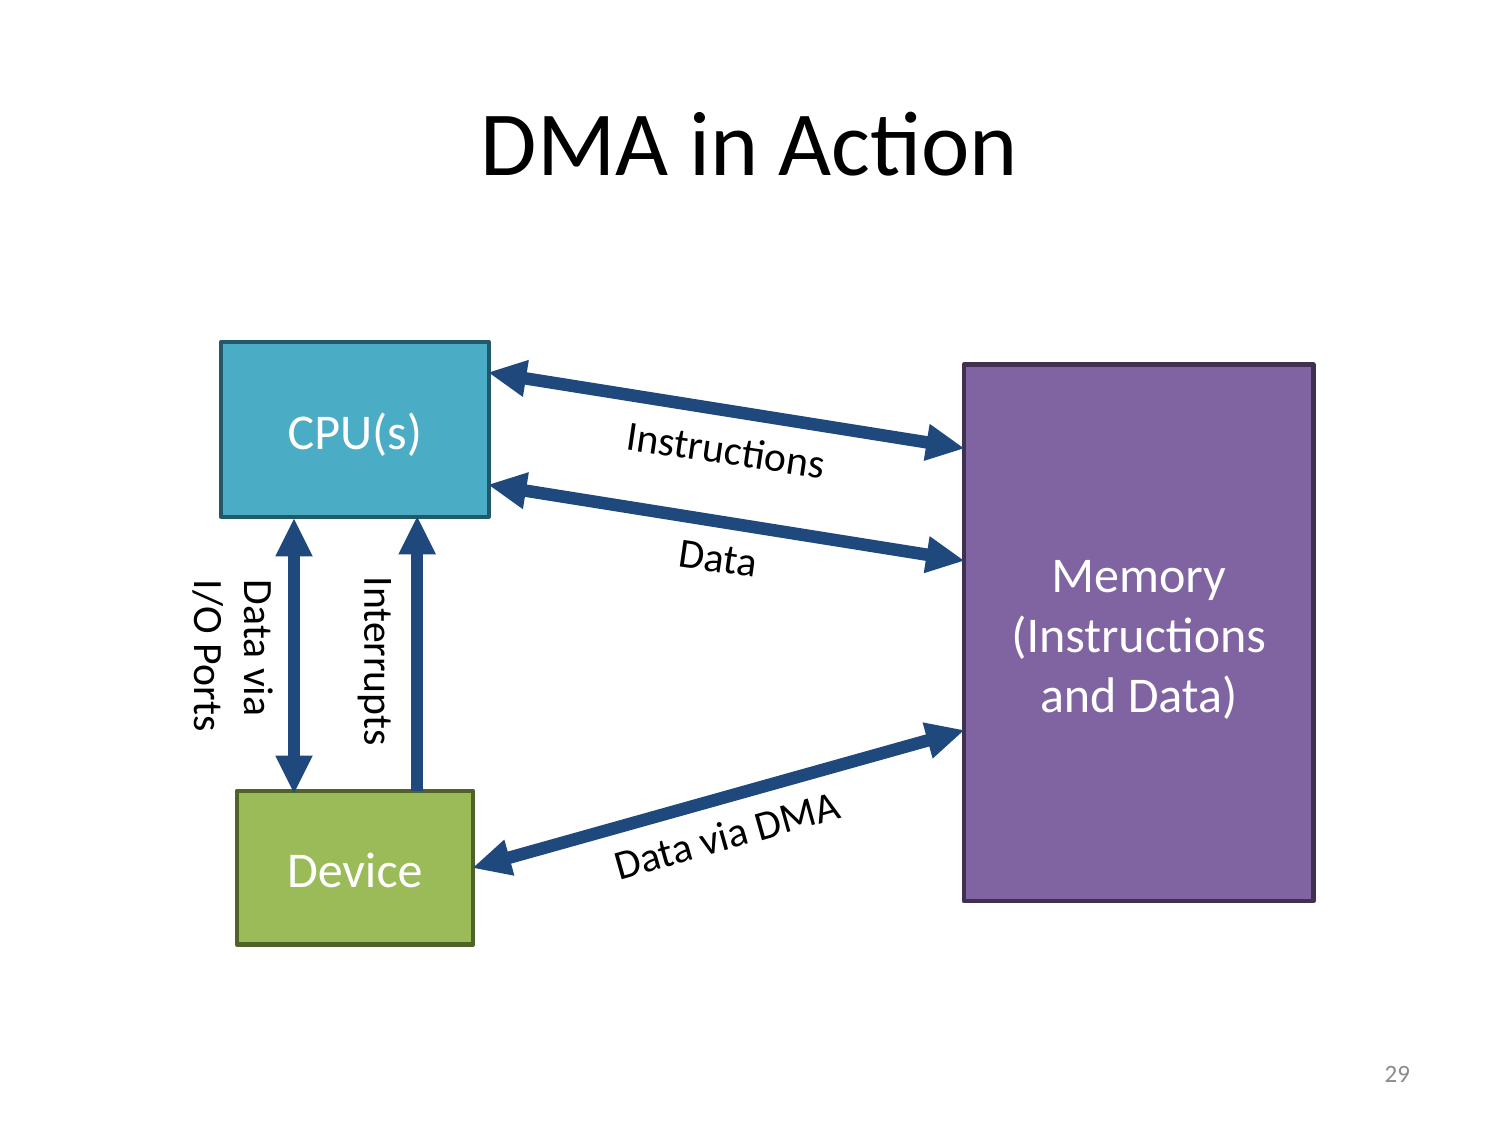

# DMA in Action
CPU(s)
Memory
(Instructions and Data)
Instructions
Data
Data via
I/O Ports
Interrupts
Device
Data via DMA
29